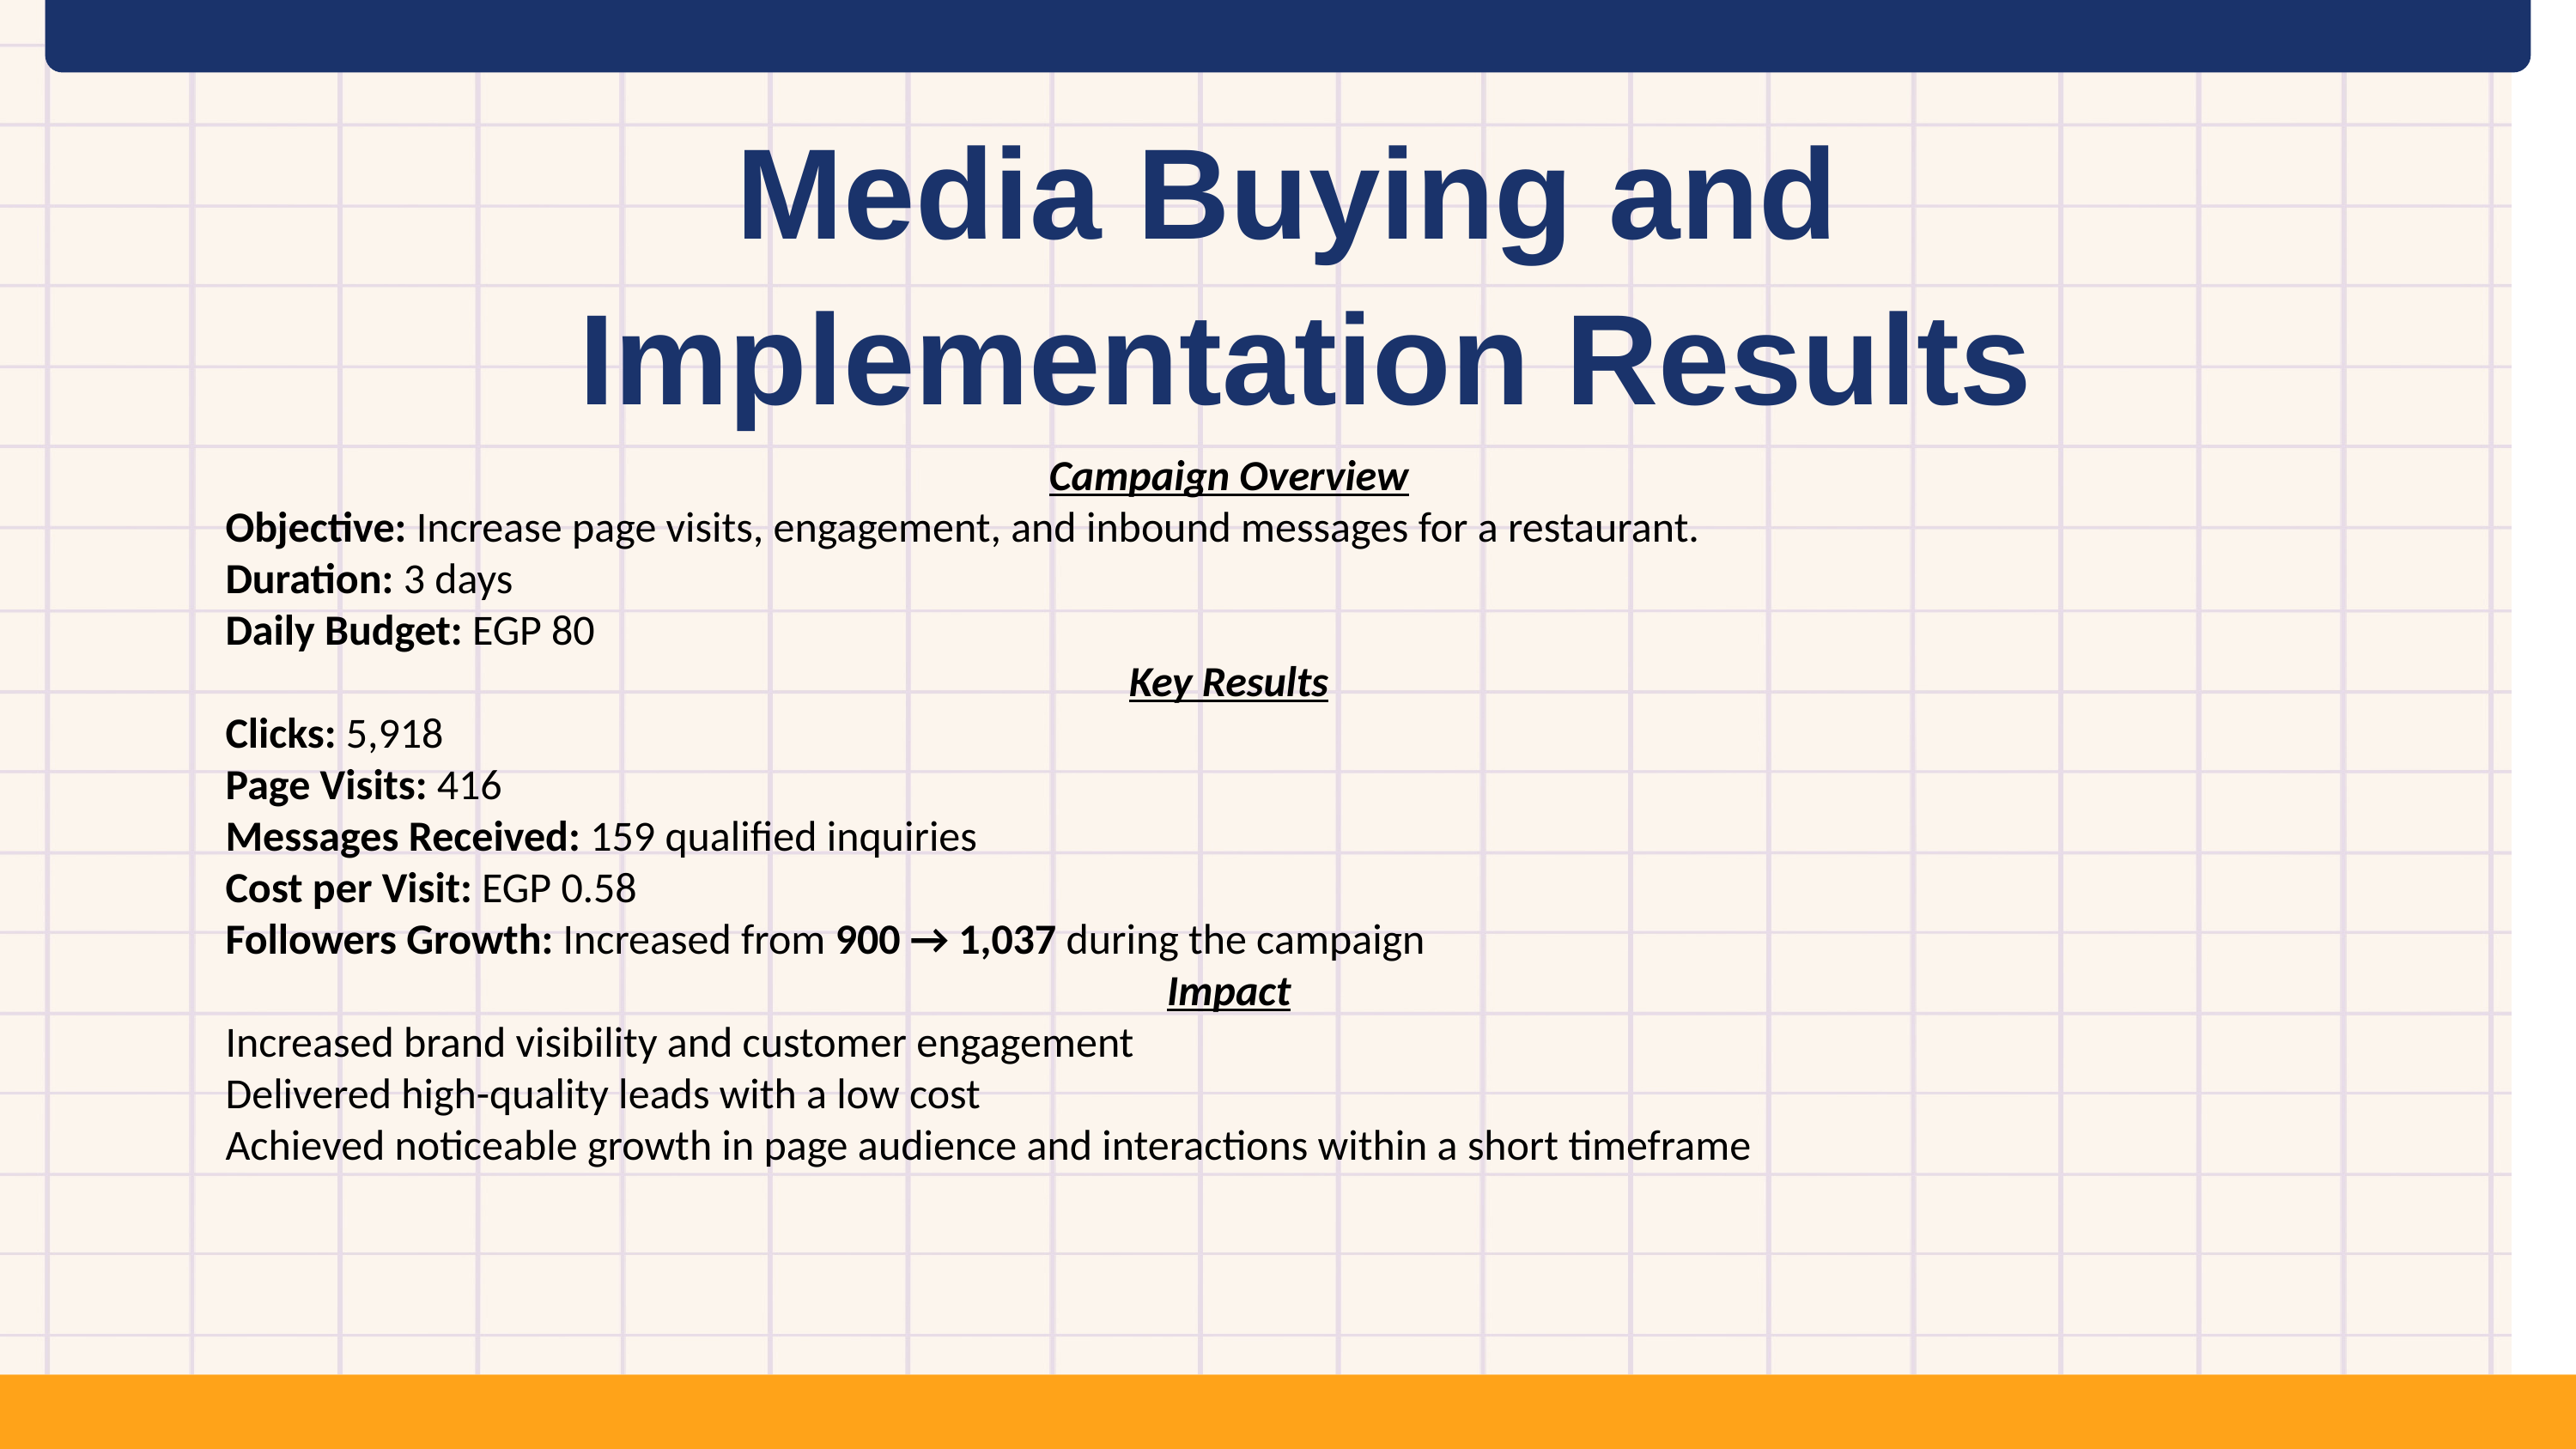

Media Buying and
 Implementation Results
Campaign Overview
Objective: Increase page visits, engagement, and inbound messages for a restaurant.
Duration: 3 days
Daily Budget: EGP 80
Key Results
Clicks: 5,918
Page Visits: 416
Messages Received: 159 qualified inquiries
Cost per Visit: EGP 0.58
Followers Growth: Increased from 900 → 1,037 during the campaign
Impact
Increased brand visibility and customer engagement
Delivered high-quality leads with a low cost
Achieved noticeable growth in page audience and interactions within a short timeframe